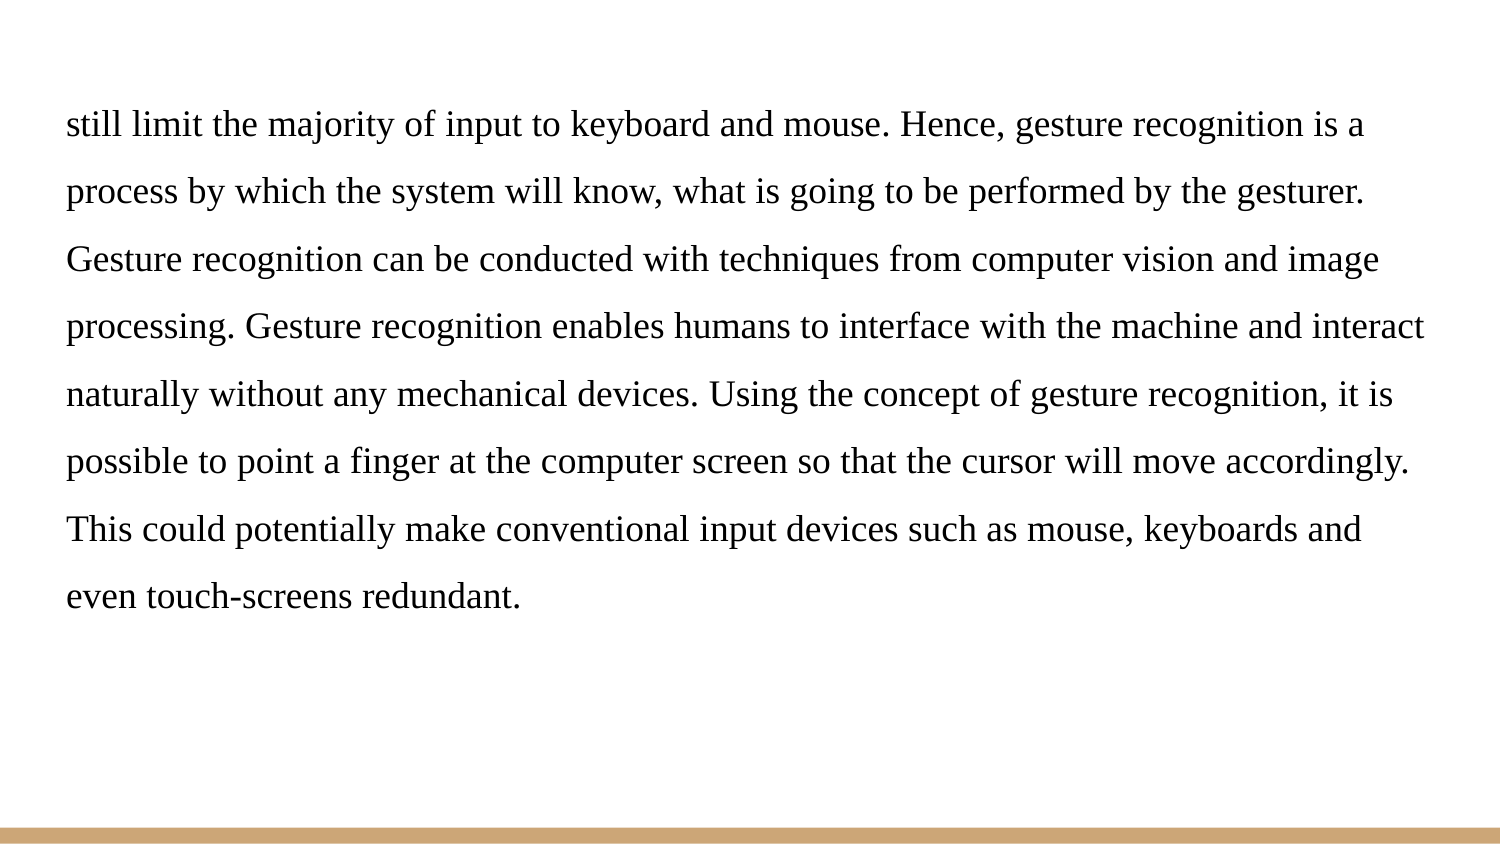

still limit the majority of input to keyboard and mouse. Hence, gesture recognition is a process by which the system will know, what is going to be performed by the gesturer. Gesture recognition can be conducted with techniques from computer vision and image processing. Gesture recognition enables humans to interface with the machine and interact naturally without any mechanical devices. Using the concept of gesture recognition, it is possible to point a finger at the computer screen so that the cursor will move accordingly. This could potentially make conventional input devices such as mouse, keyboards and even touch-screens redundant.